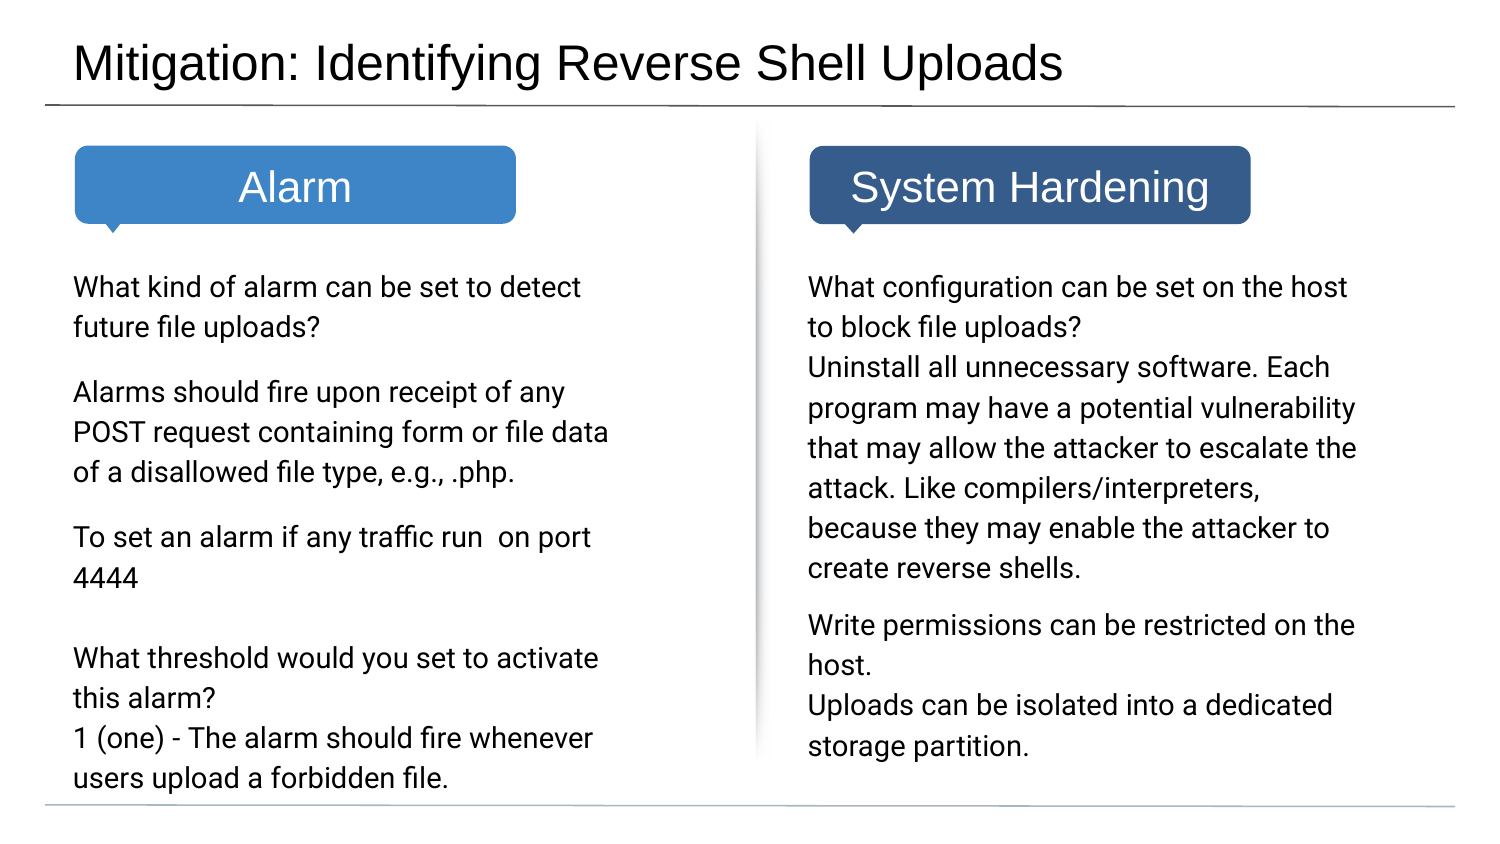

# Mitigation: Identifying Reverse Shell Uploads
What kind of alarm can be set to detect future file uploads?
Alarms should fire upon receipt of any POST request containing form or file data of a disallowed file type, e.g., .php.
To set an alarm if any traffic run  on port  4444

What threshold would you set to activate this alarm?
1 (one) - The alarm should fire whenever users upload a forbidden file.

What configuration can be set on the host to block file uploads?
Uninstall all unnecessary software. Each program may have a potential vulnerability that may allow the attacker to escalate the attack. Like compilers/interpreters, because they may enable the attacker to create reverse shells.
Write permissions can be restricted on the host.
Uploads can be isolated into a dedicated storage partition.